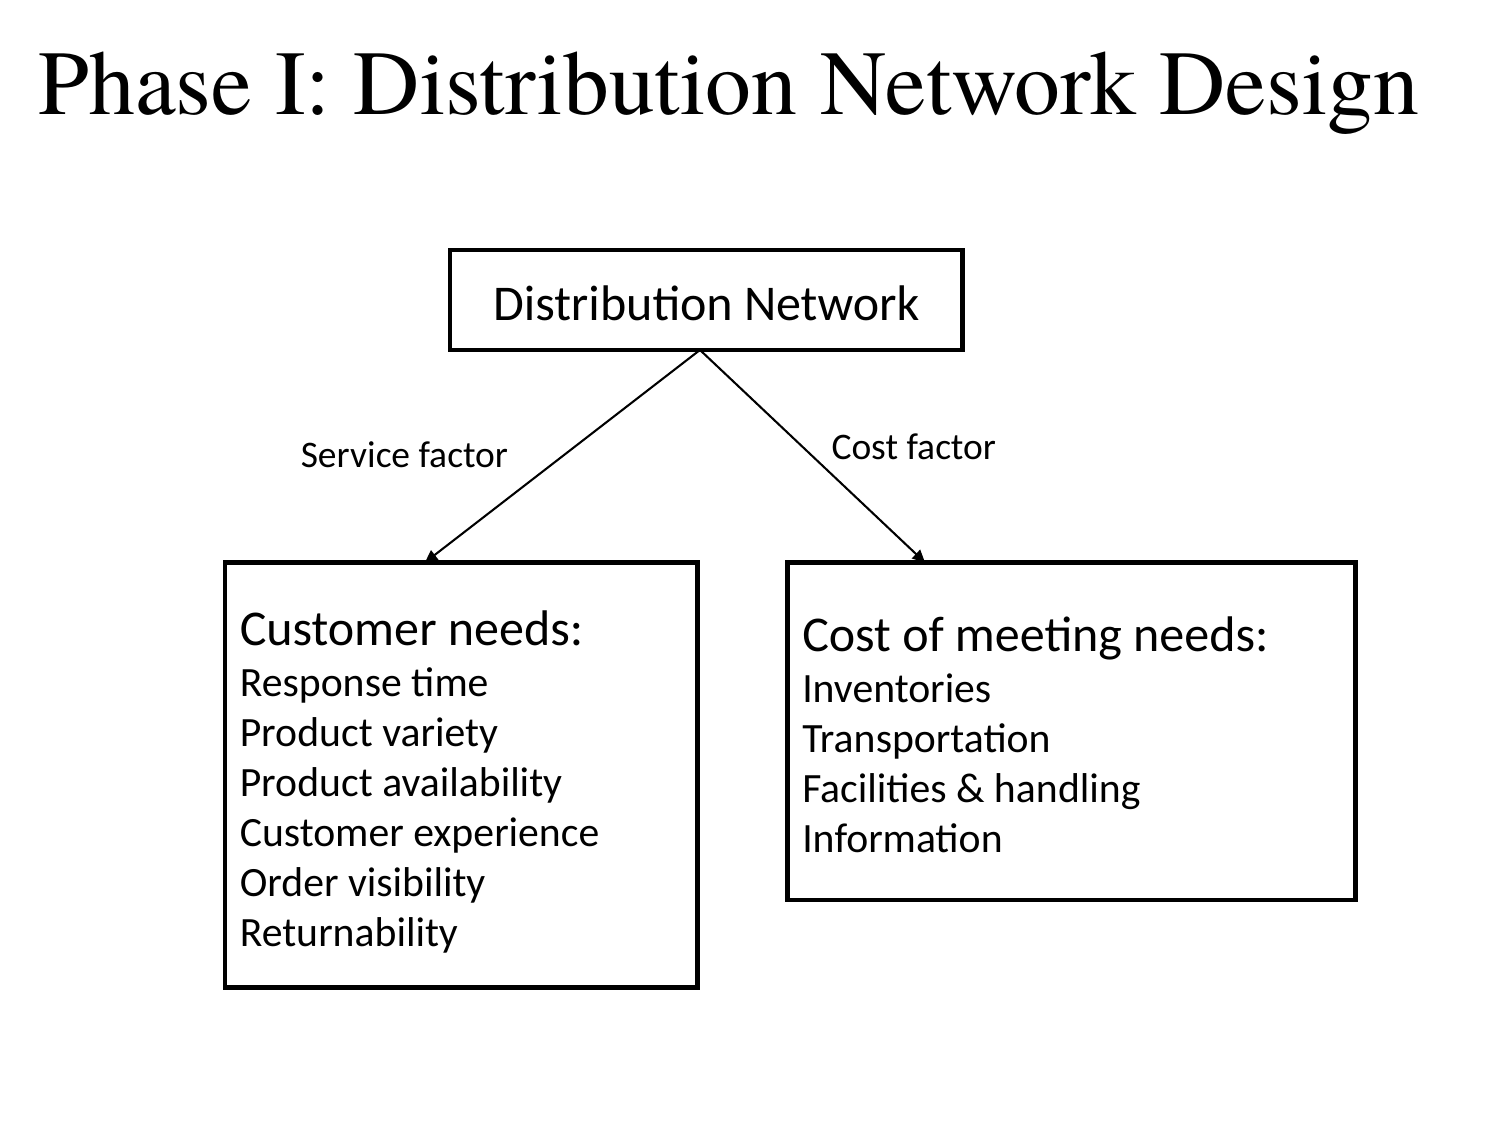

# Phase I: Distribution Network Design
Distribution Network

Cost factor
Service factor
Customer needs:
Response time
Product variety
Product availability
Customer experience
Order visibility
Returnability
Cost of meeting needs:
Inventories
Transportation
Facilities & handling
Information